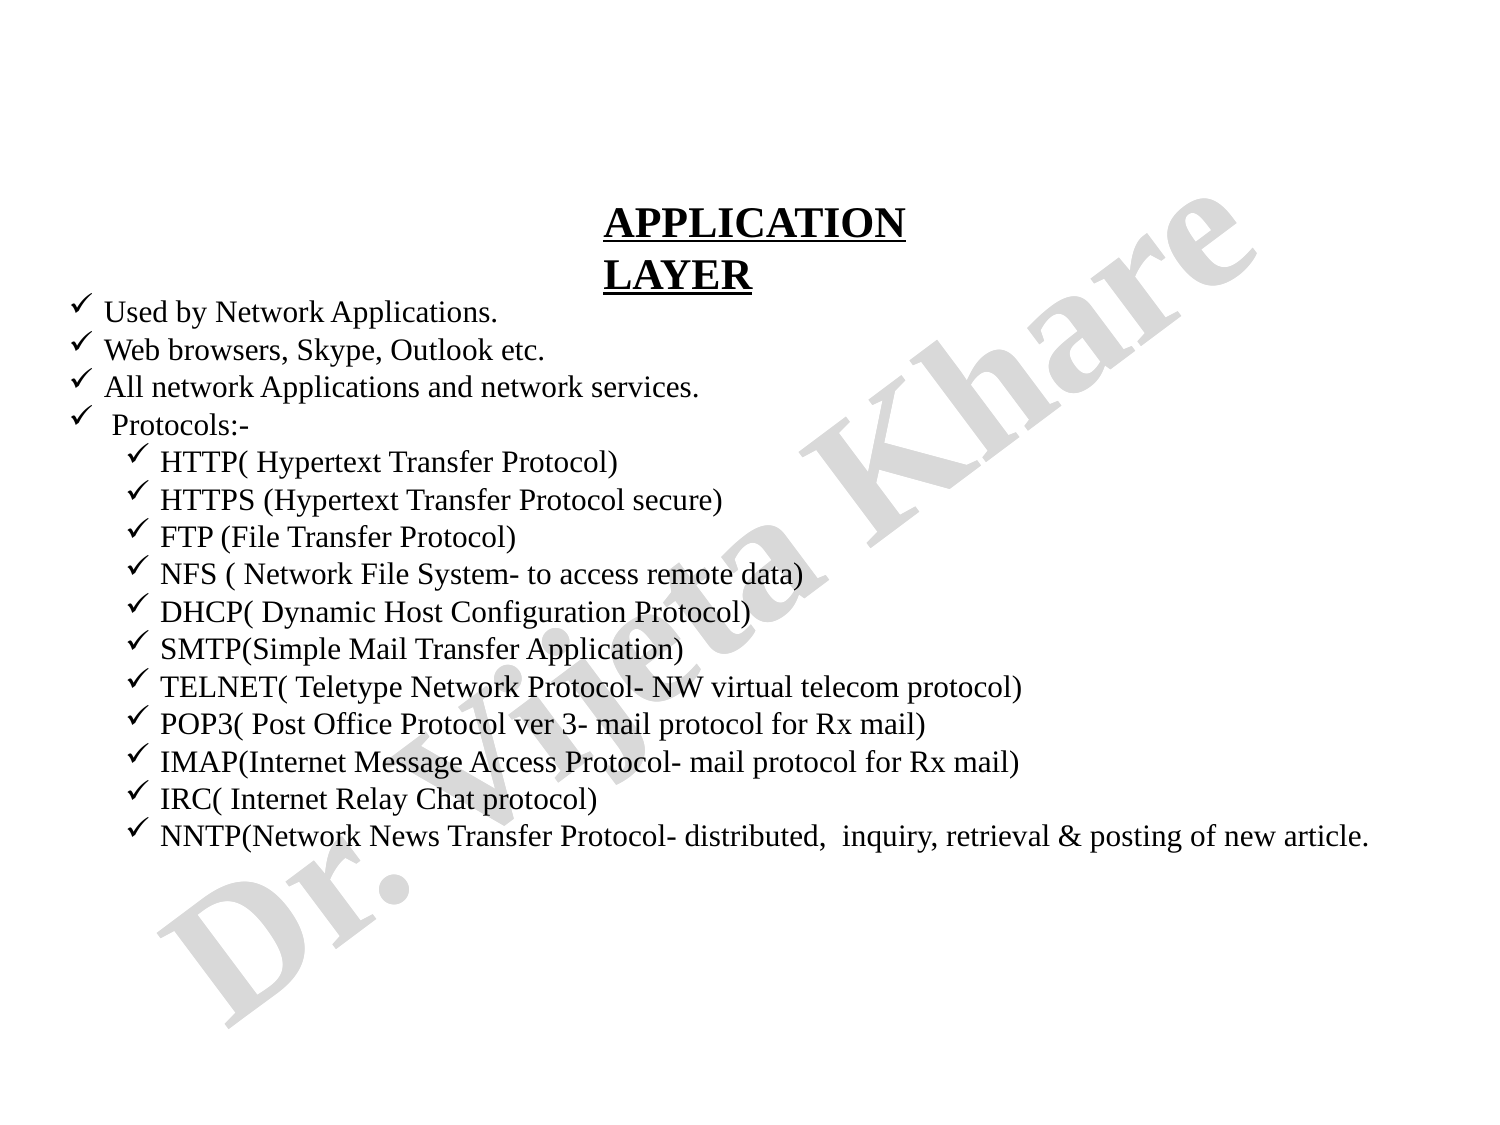

APPLICATION LAYER
Used by Network Applications.
Web browsers, Skype, Outlook etc.
All network Applications and network services.
 Protocols:-
HTTP( Hypertext Transfer Protocol)
HTTPS (Hypertext Transfer Protocol secure)
FTP (File Transfer Protocol)
NFS ( Network File System- to access remote data)
DHCP( Dynamic Host Configuration Protocol)
SMTP(Simple Mail Transfer Application)
TELNET( Teletype Network Protocol- NW virtual telecom protocol)
POP3( Post Office Protocol ver 3- mail protocol for Rx mail)
IMAP(Internet Message Access Protocol- mail protocol for Rx mail)
IRC( Internet Relay Chat protocol)
NNTP(Network News Transfer Protocol- distributed,  inquiry, retrieval & posting of new article.